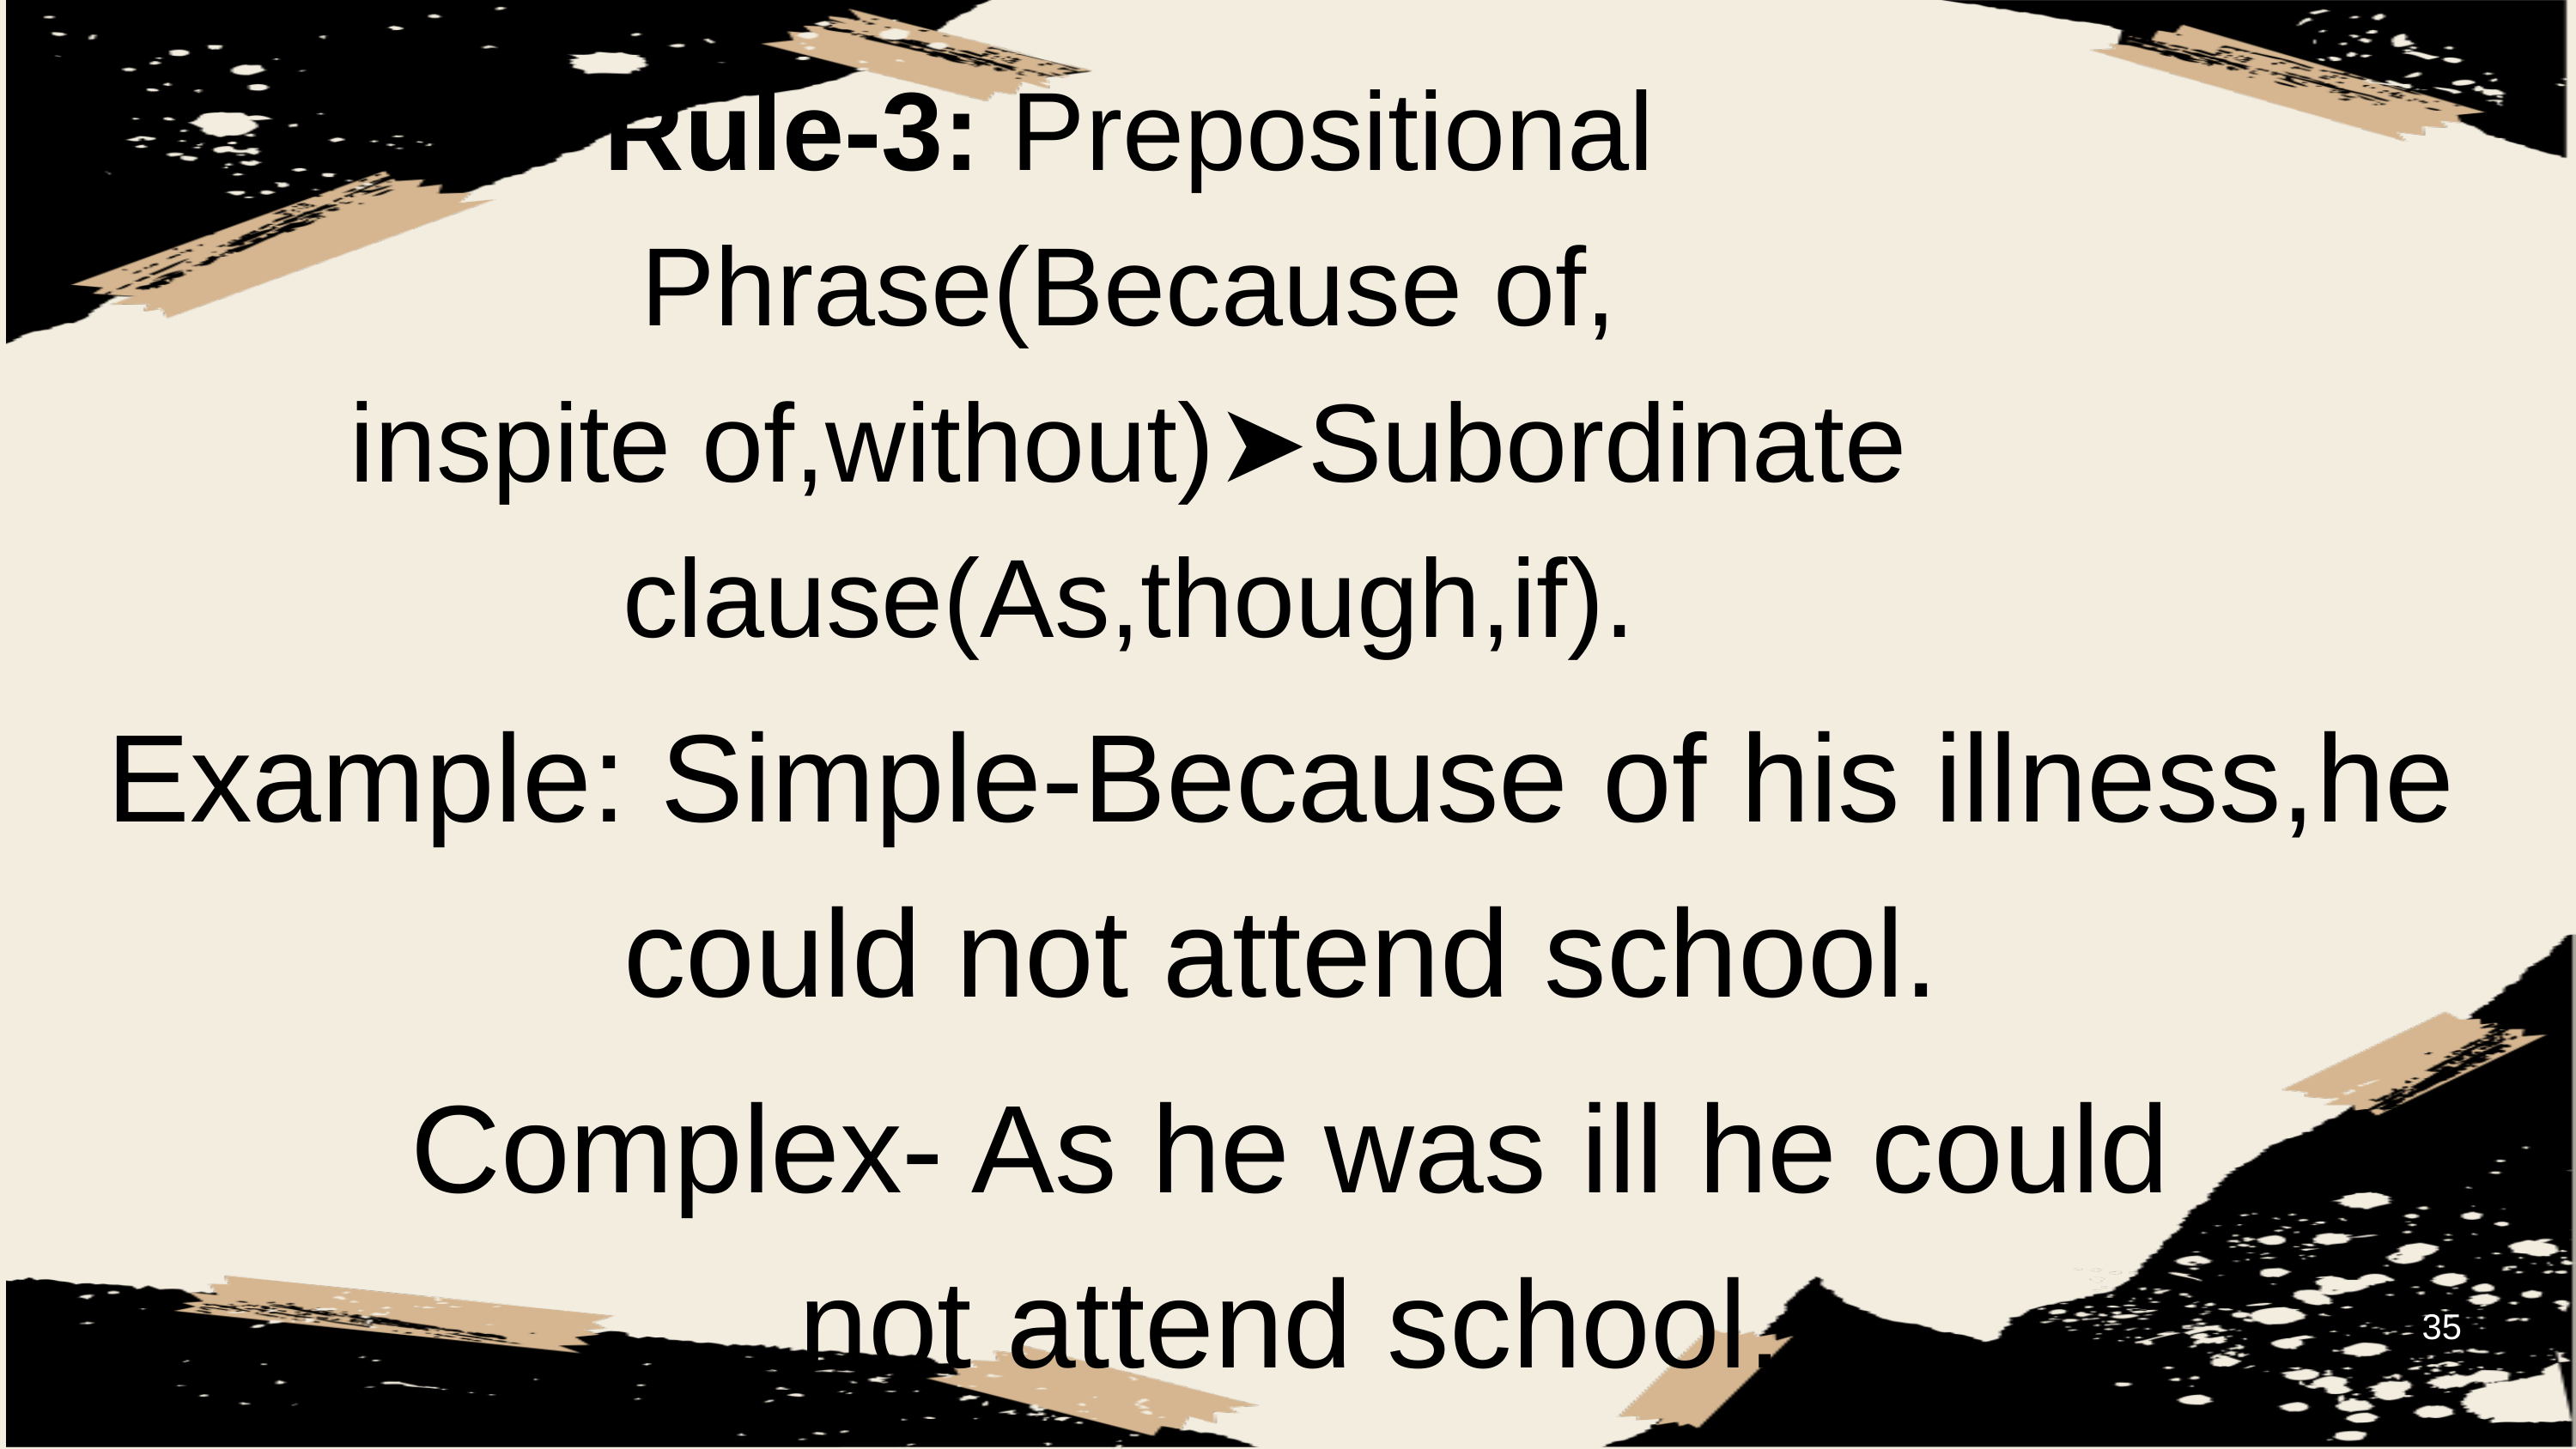

Rule-3: Prepositional Phrase(Because of,
inspite of,without)➤Subordinate clause(As,though,if).
Example: Simple-Because of his illness,he could not attend school.
Complex- As he was ill he could not attend school.
35